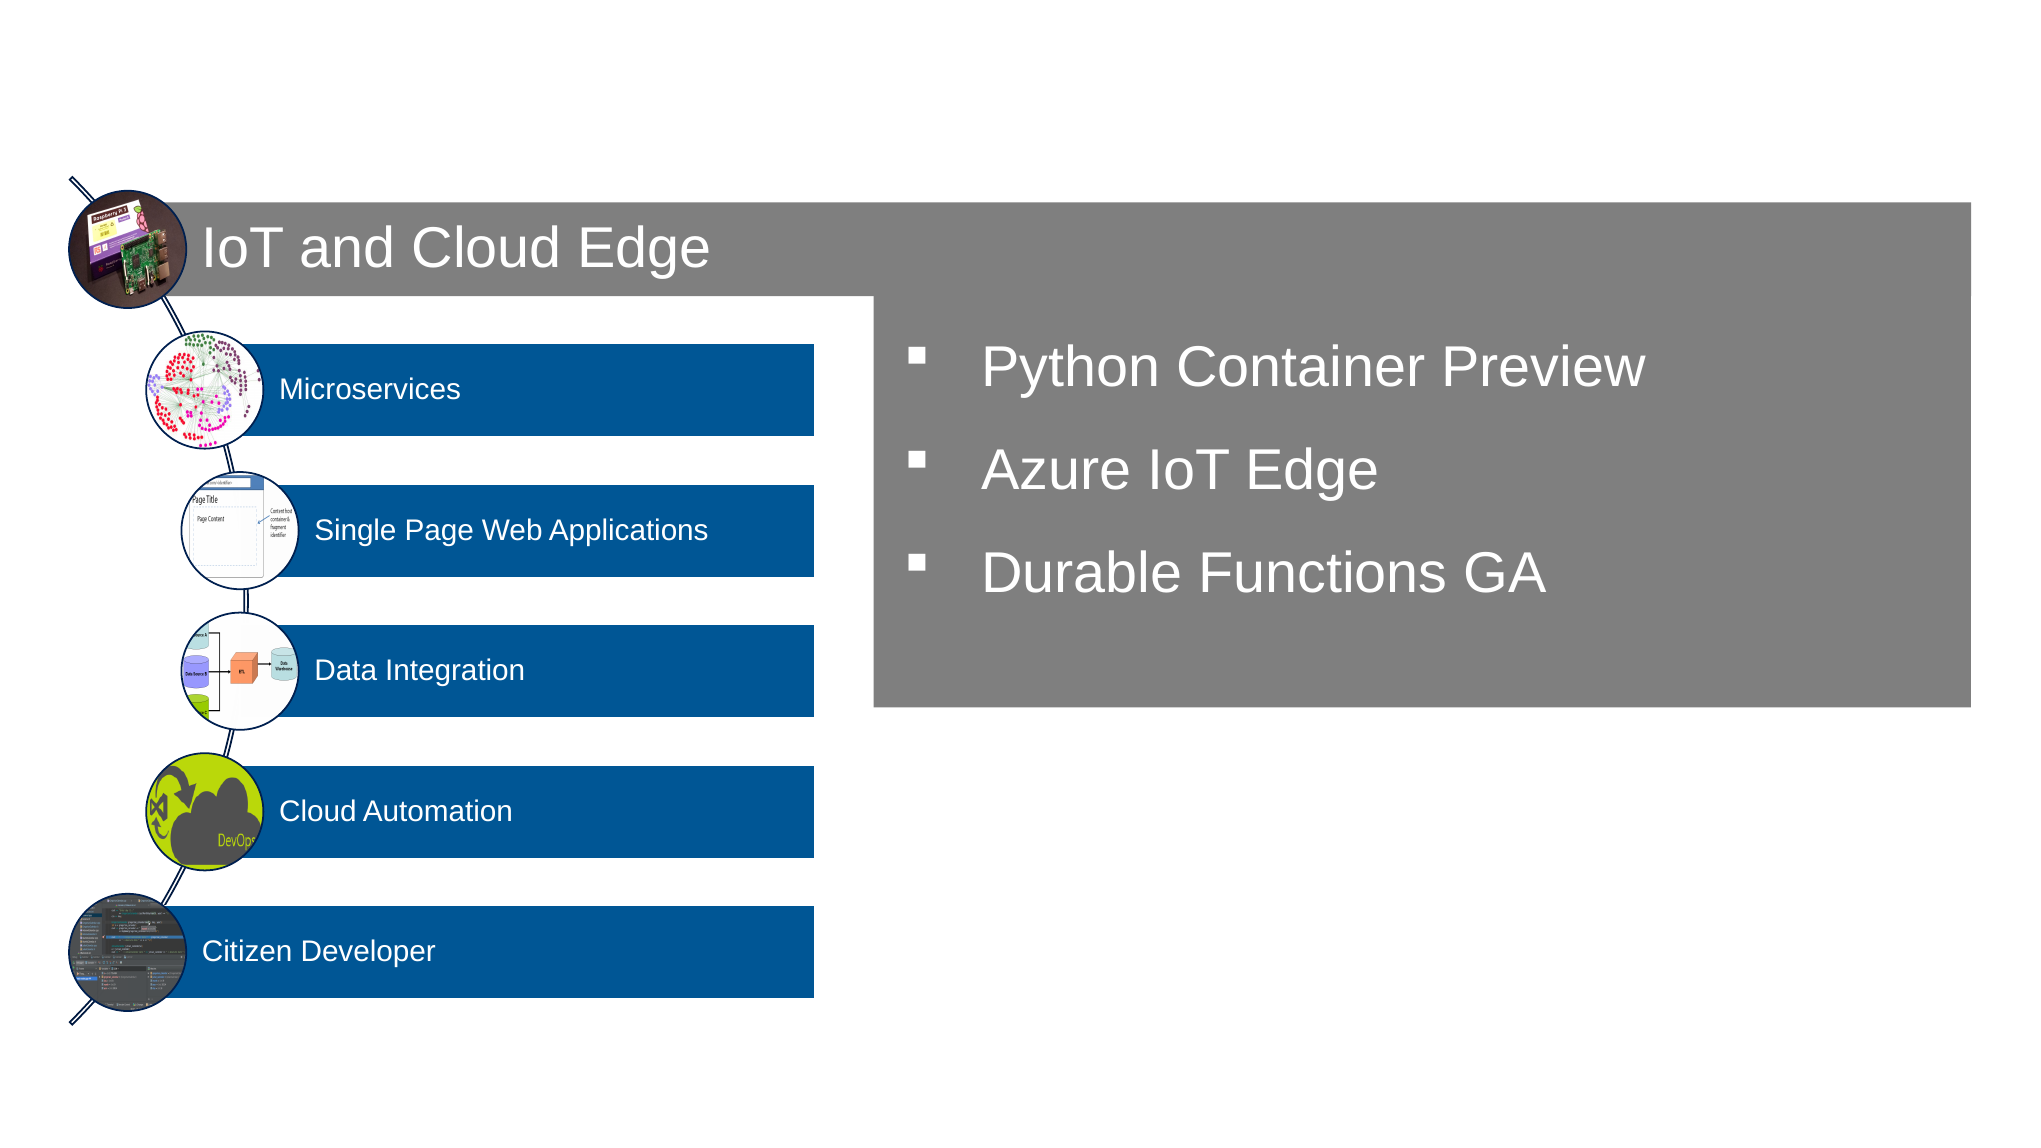

IoT and Cloud Edge
 Python Container Preview
 Azure IoT Edge
 Durable Functions GA

Microservices

Single Page Web Applications

Data Integration

Cloud Automation

Citizen Developer